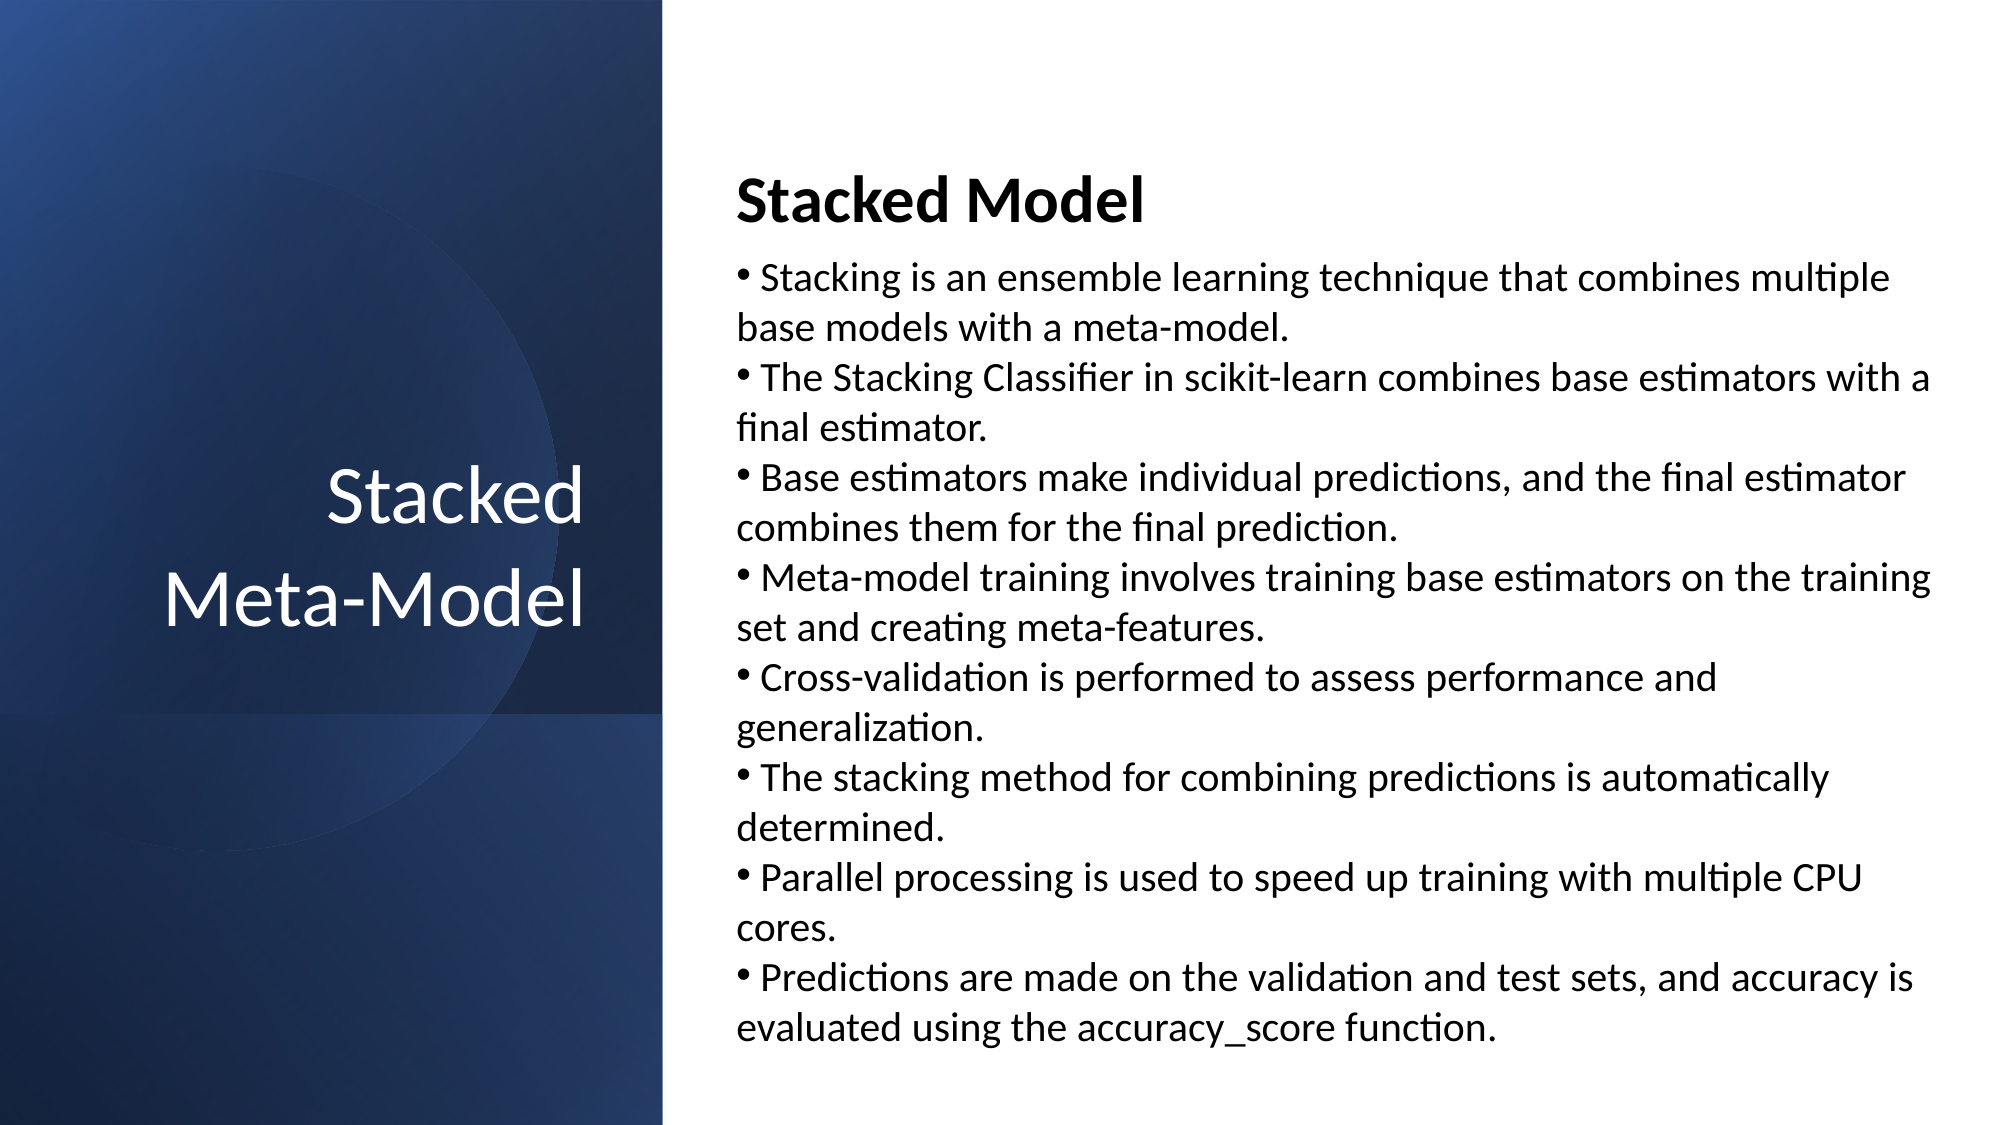

Stacked
Meta-Model

Stacked Model
 Stacking is an ensemble learning technique that combines multiple base models with a meta-model.
 The Stacking Classifier in scikit-learn combines base estimators with a final estimator.
 Base estimators make individual predictions, and the final estimator combines them for the final prediction.
 Meta-model training involves training base estimators on the training set and creating meta-features.
 Cross-validation is performed to assess performance and generalization.
 The stacking method for combining predictions is automatically determined.
 Parallel processing is used to speed up training with multiple CPU cores.
 Predictions are made on the validation and test sets, and accuracy is evaluated using the accuracy_score function.